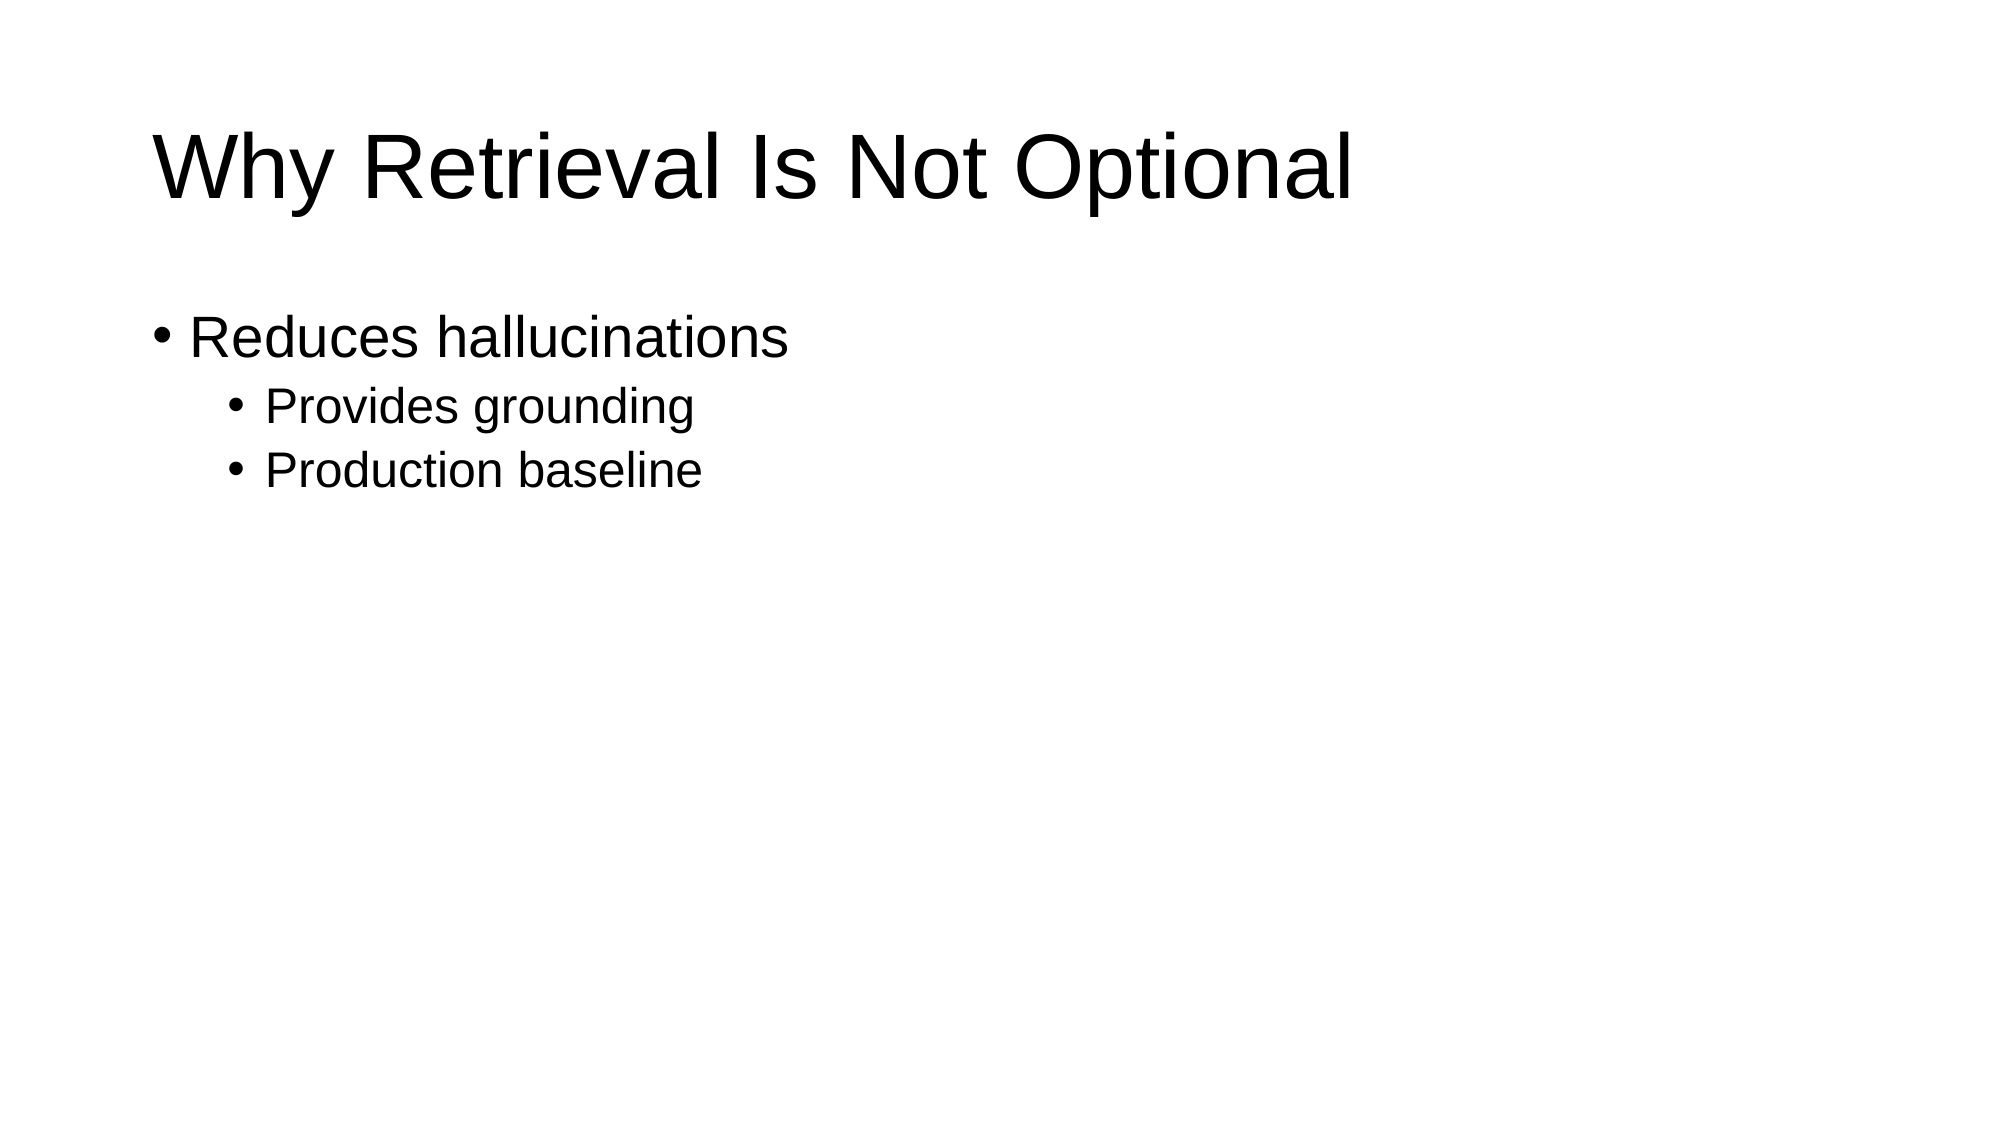

# Why Retrieval Is Not Optional
Reduces hallucinations
Provides grounding
Production baseline